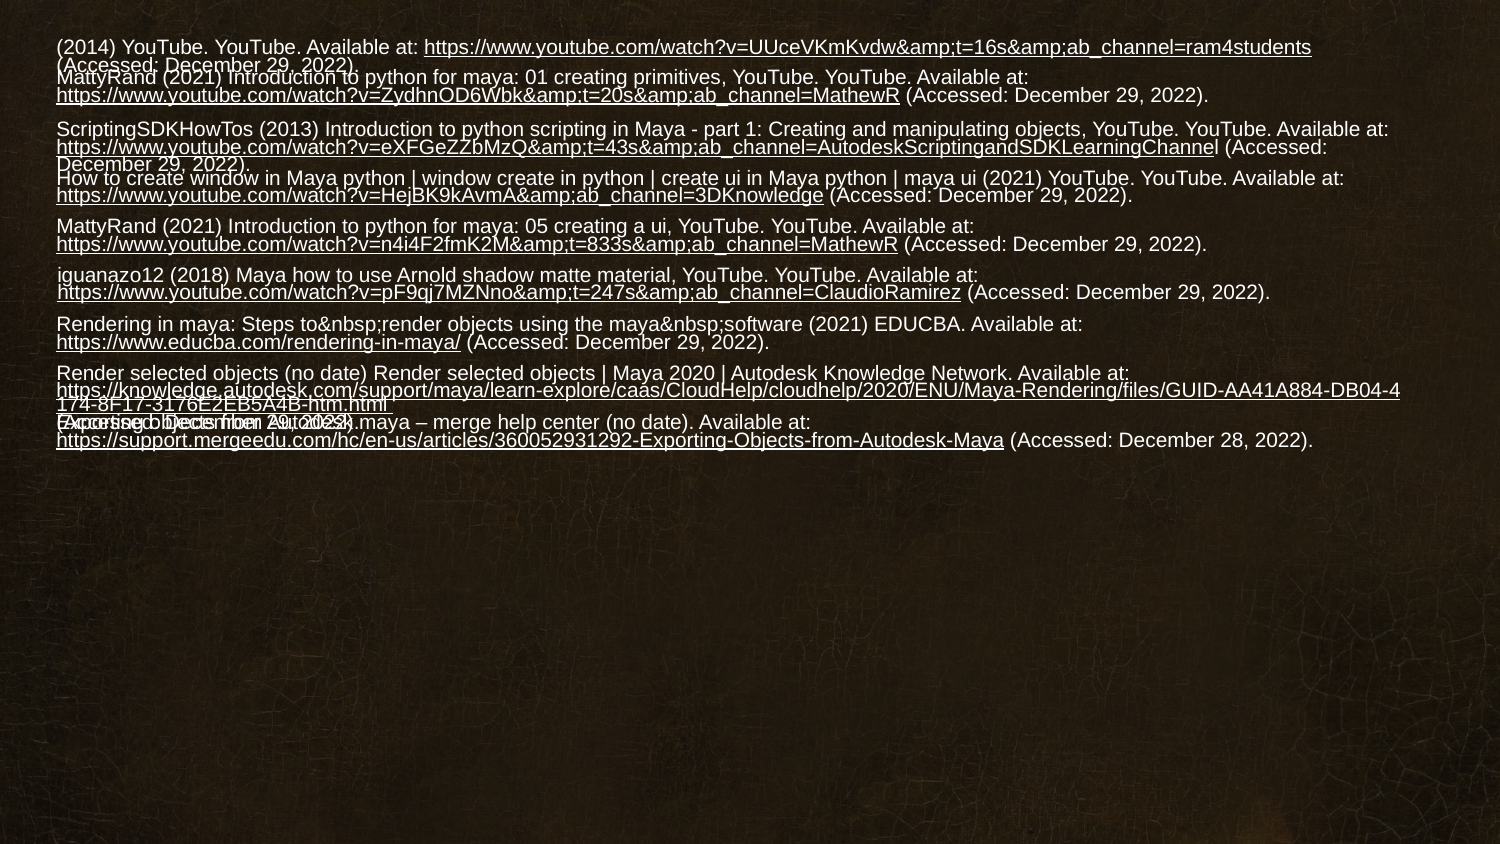

(2014) YouTube. YouTube. Available at: https://www.youtube.com/watch?v=UUceVKmKvdw&amp;t=16s&amp;ab_channel=ram4students (Accessed: December 29, 2022).
MattyRand (2021) Introduction to python for maya: 01 creating primitives, YouTube. YouTube. Available at: https://www.youtube.com/watch?v=ZydhnOD6Wbk&amp;t=20s&amp;ab_channel=MathewR (Accessed: December 29, 2022).
ScriptingSDKHowTos (2013) Introduction to python scripting in Maya - part 1: Creating and manipulating objects, YouTube. YouTube. Available at: https://www.youtube.com/watch?v=eXFGeZZbMzQ&amp;t=43s&amp;ab_channel=AutodeskScriptingandSDKLearningChannel (Accessed: December 29, 2022).
How to create window in Maya python | window create in python | create ui in Maya python | maya ui (2021) YouTube. YouTube. Available at: https://www.youtube.com/watch?v=HejBK9kAvmA&amp;ab_channel=3DKnowledge (Accessed: December 29, 2022).
MattyRand (2021) Introduction to python for maya: 05 creating a ui, YouTube. YouTube. Available at: https://www.youtube.com/watch?v=n4i4F2fmK2M&amp;t=833s&amp;ab_channel=MathewR (Accessed: December 29, 2022).
iguanazo12 (2018) Maya how to use Arnold shadow matte material, YouTube. YouTube. Available at: https://www.youtube.com/watch?v=pF9qj7MZNno&amp;t=247s&amp;ab_channel=ClaudioRamirez (Accessed: December 29, 2022).
Rendering in maya: Steps to&nbsp;render objects using the maya&nbsp;software (2021) EDUCBA. Available at: https://www.educba.com/rendering-in-maya/ (Accessed: December 29, 2022).
Render selected objects (no date) Render selected objects | Maya 2020 | Autodesk Knowledge Network. Available at: https://knowledge.autodesk.com/support/maya/learn-explore/caas/CloudHelp/cloudhelp/2020/ENU/Maya-Rendering/files/GUID-AA41A884-DB04-4174-8F17-3176E2EB5A4B-htm.html (Accessed: December 29, 2022).
Exporting objects from Autodesk maya – merge help center (no date). Available at: https://support.mergeedu.com/hc/en-us/articles/360052931292-Exporting-Objects-from-Autodesk-Maya (Accessed: December 28, 2022).